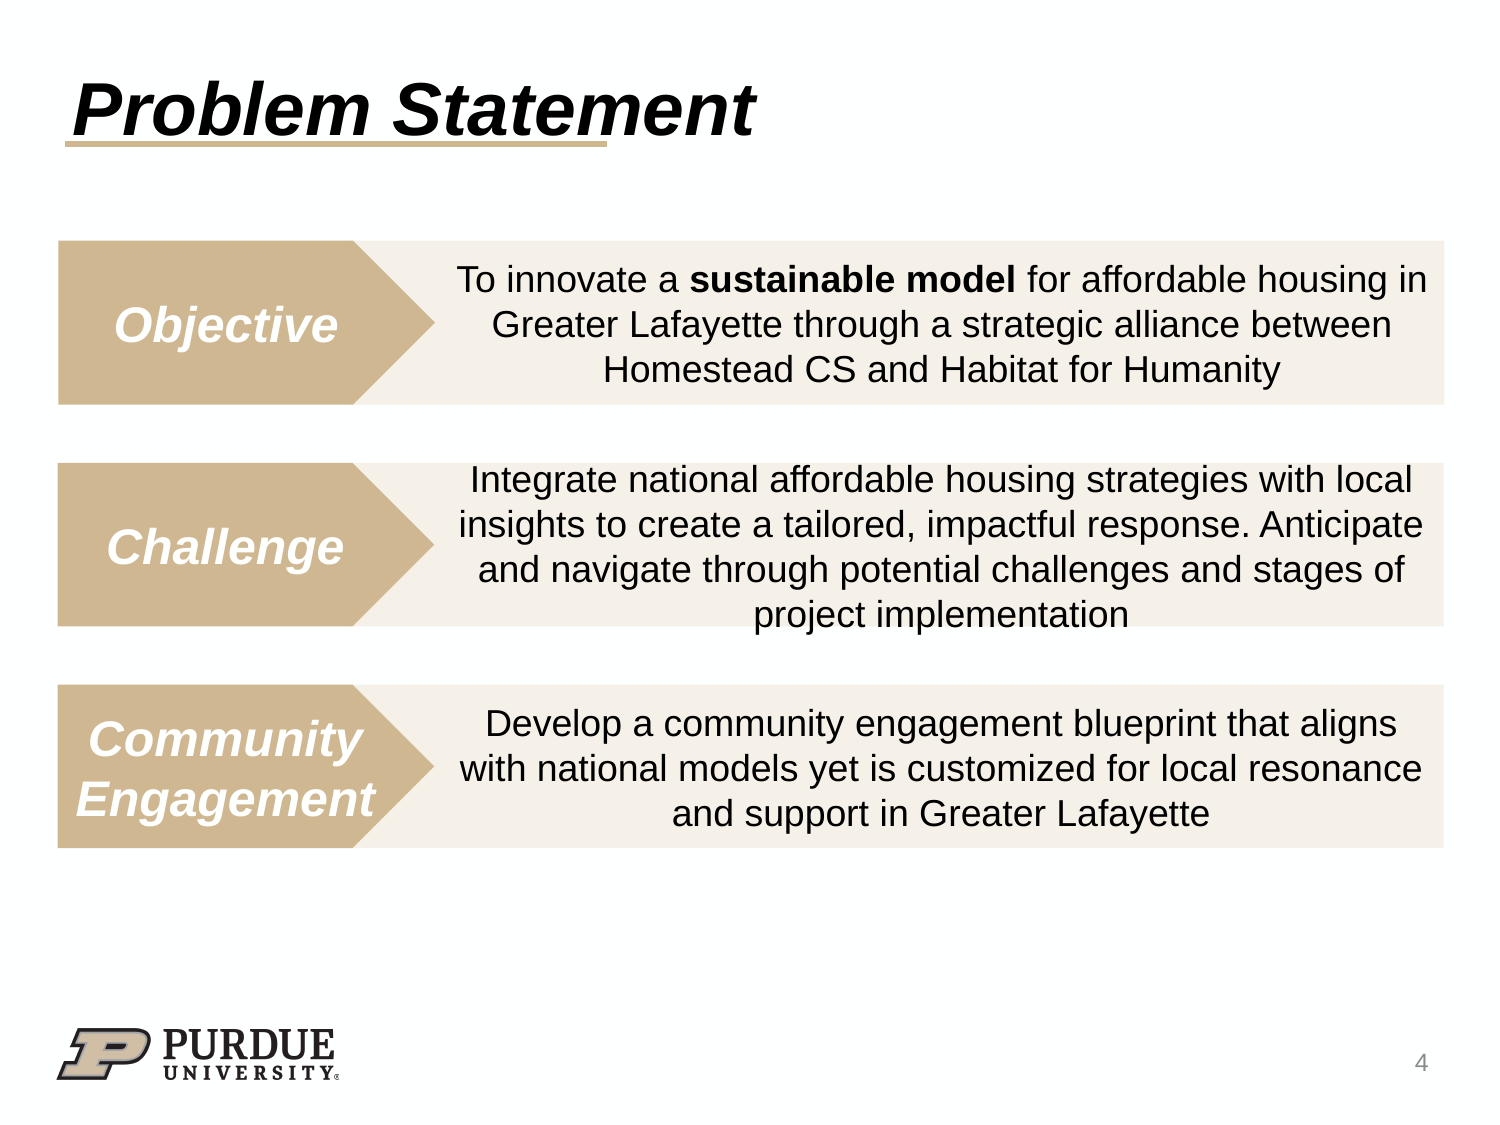

# Problem Statement
To innovate a sustainable model for affordable housing in Greater Lafayette through a strategic alliance between Homestead CS and Habitat for Humanity
Objective
Integrate national affordable housing strategies with local insights to create a tailored, impactful response. Anticipate and navigate through potential challenges and stages of project implementation
Challenge
Develop a community engagement blueprint that aligns with national models yet is customized for local resonance and support in Greater Lafayette
Community Engagement
4